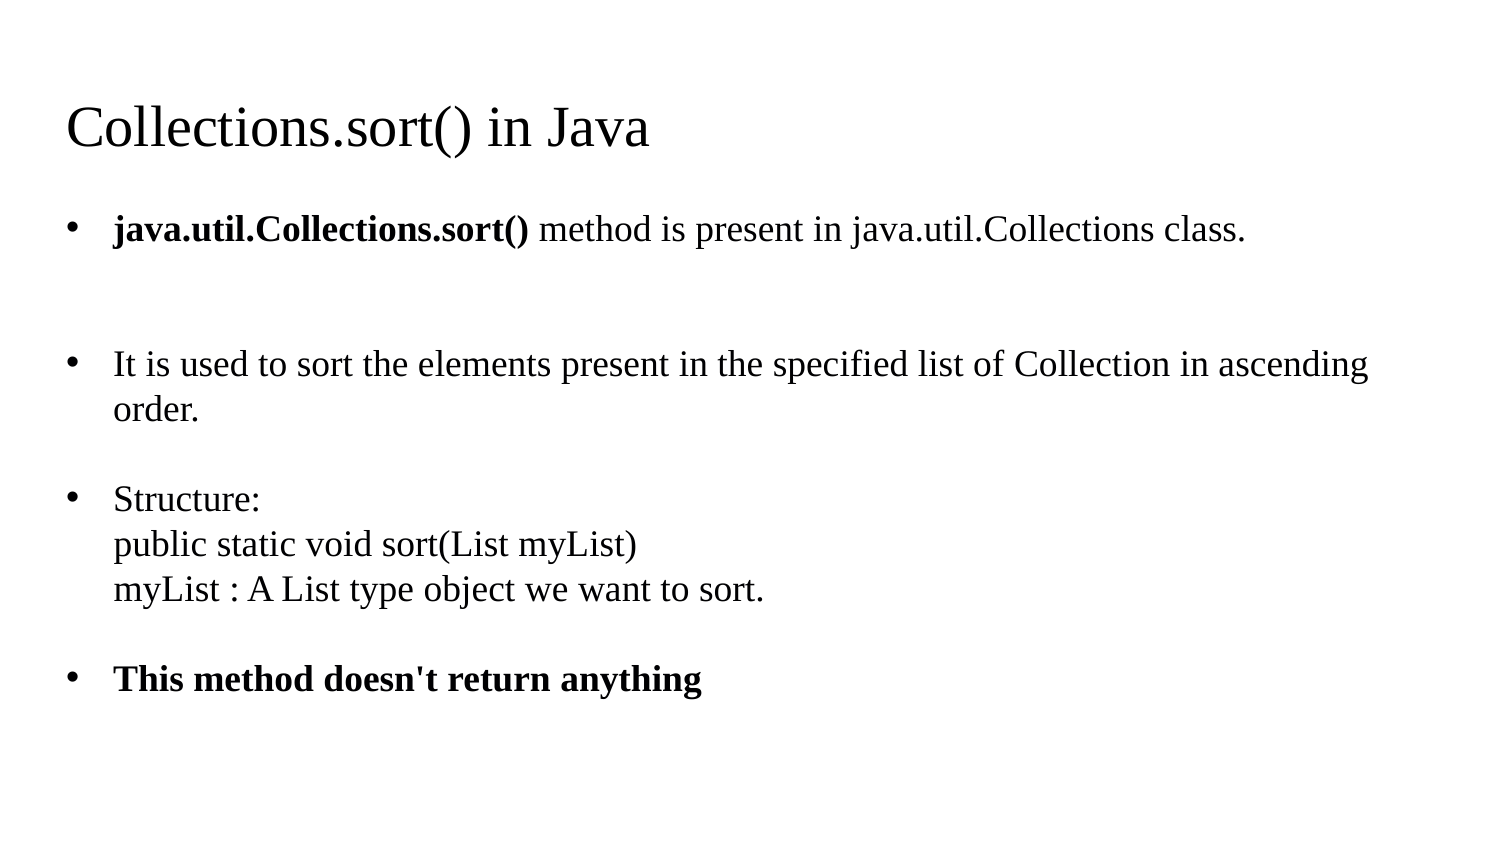

# Collections.sort() in Java
java.util.Collections.sort() method is present in java.util.Collections class.

It is used to sort the elements present in the specified list of Collection in ascending order.

Structure:
     public static void sort(List myList)
     myList : A List type object we want to sort.
This method doesn't return anything